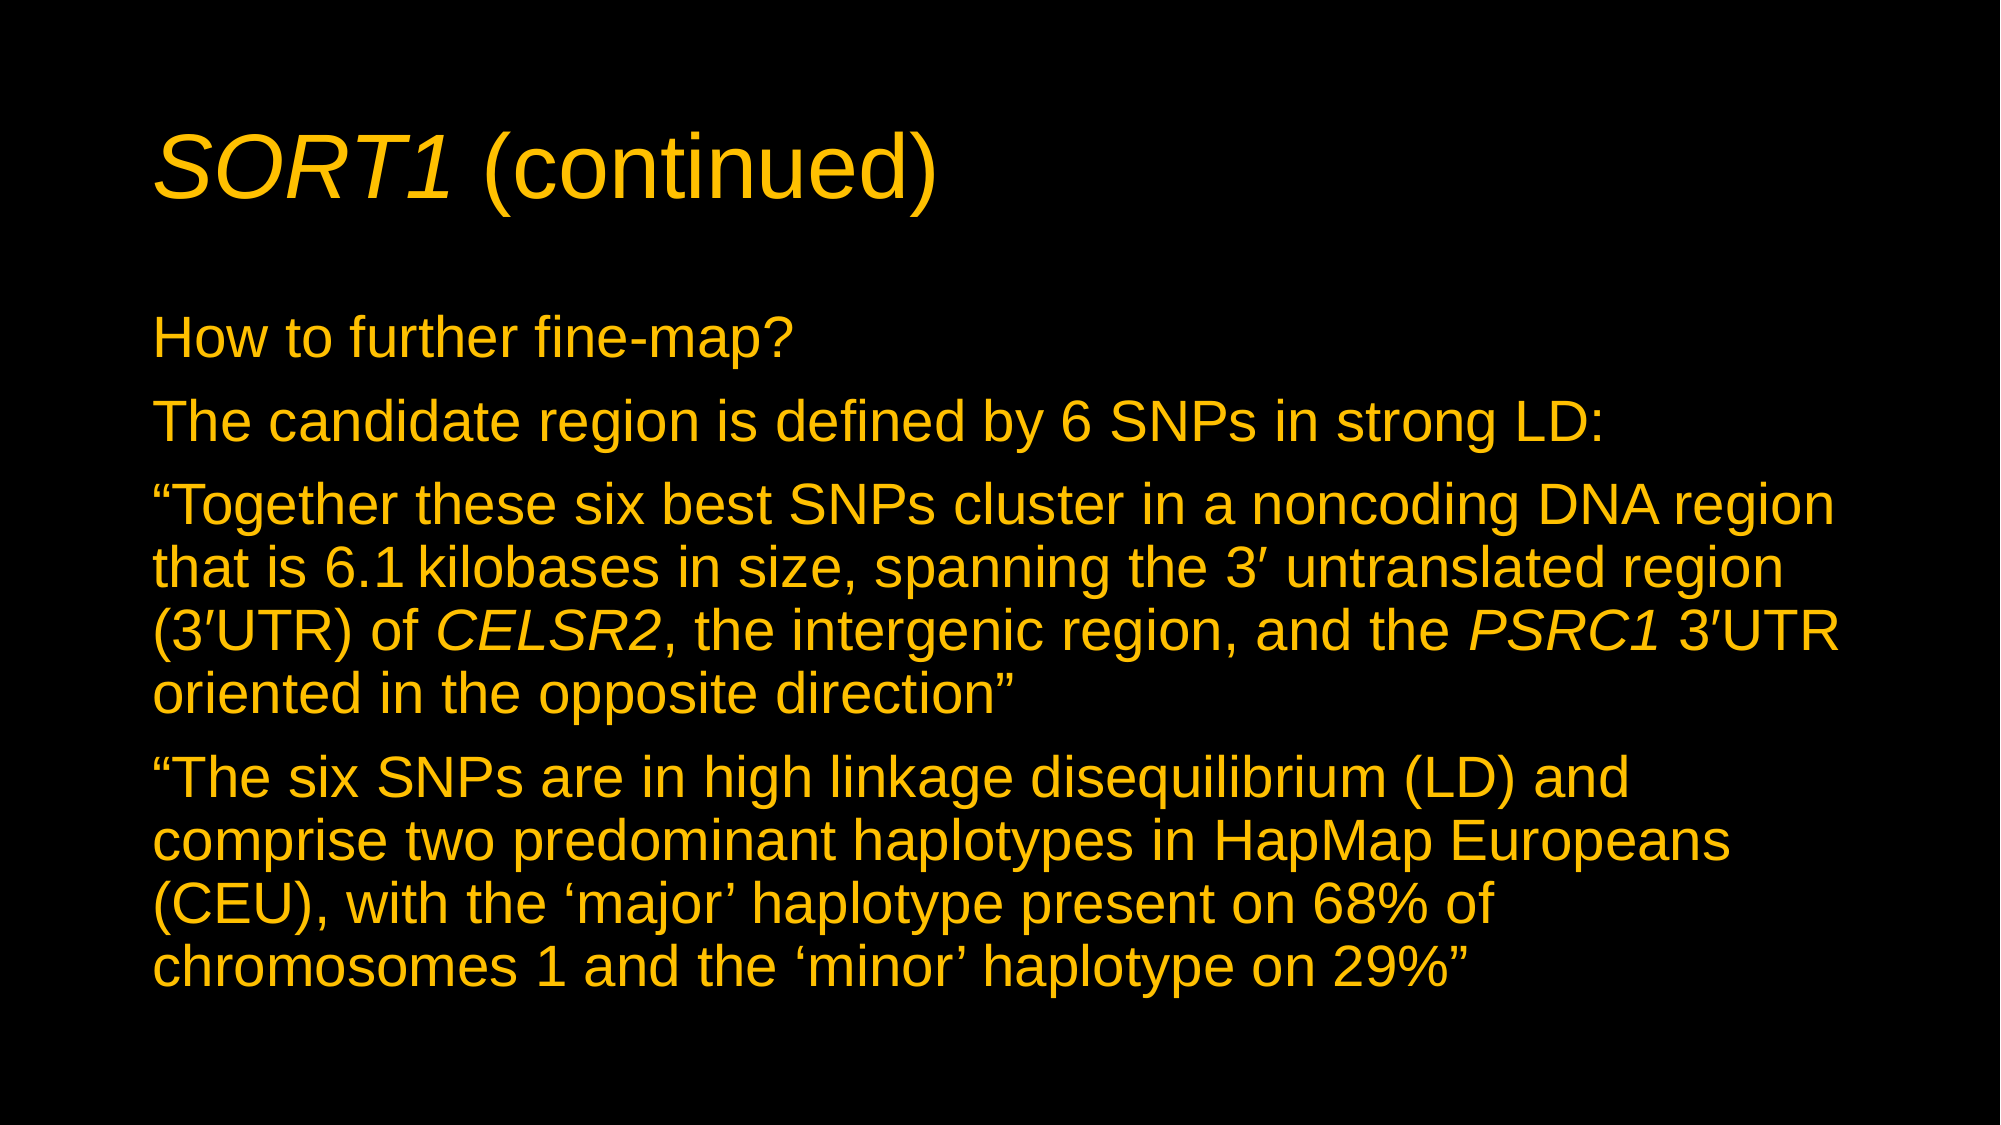

# SORT1 (continued)
How to further fine-map?
The candidate region is defined by 6 SNPs in strong LD:
“Together these six best SNPs cluster in a noncoding DNA region that is 6.1 kilobases in size, spanning the 3′ untranslated region (3′UTR) of CELSR2, the intergenic region, and the PSRC1 3′UTR oriented in the opposite direction”
“The six SNPs are in high linkage disequilibrium (LD) and comprise two predominant haplotypes in HapMap Europeans (CEU), with the ‘major’ haplotype present on 68% of chromosomes 1 and the ‘minor’ haplotype on 29%”